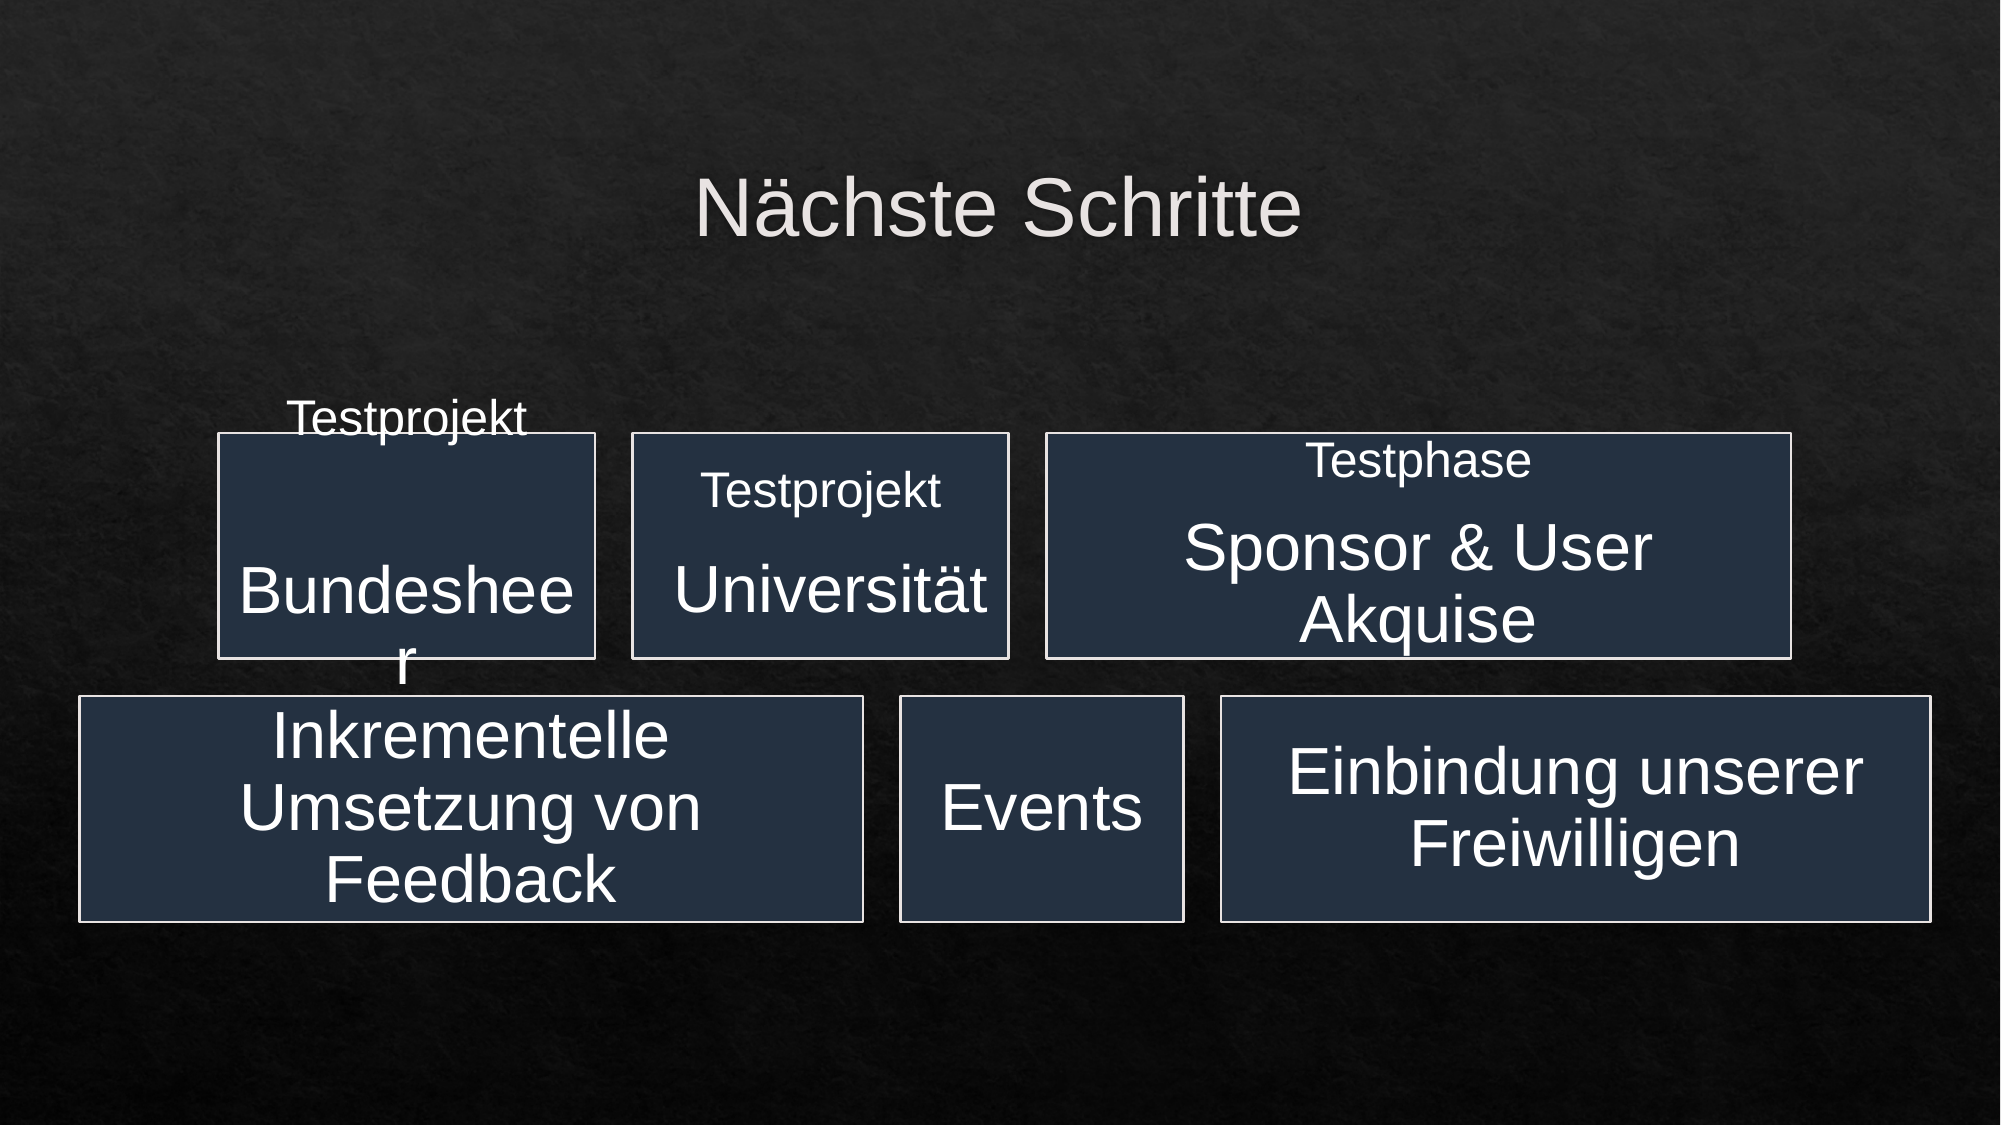

# Nächste Schritte
Testprojekt
 Bundesheer
Testprojekt
 Universität
Testphase
Sponsor & User Akquise
Inkrementelle Umsetzung von Feedback
Events
Einbindung unserer Freiwilligen